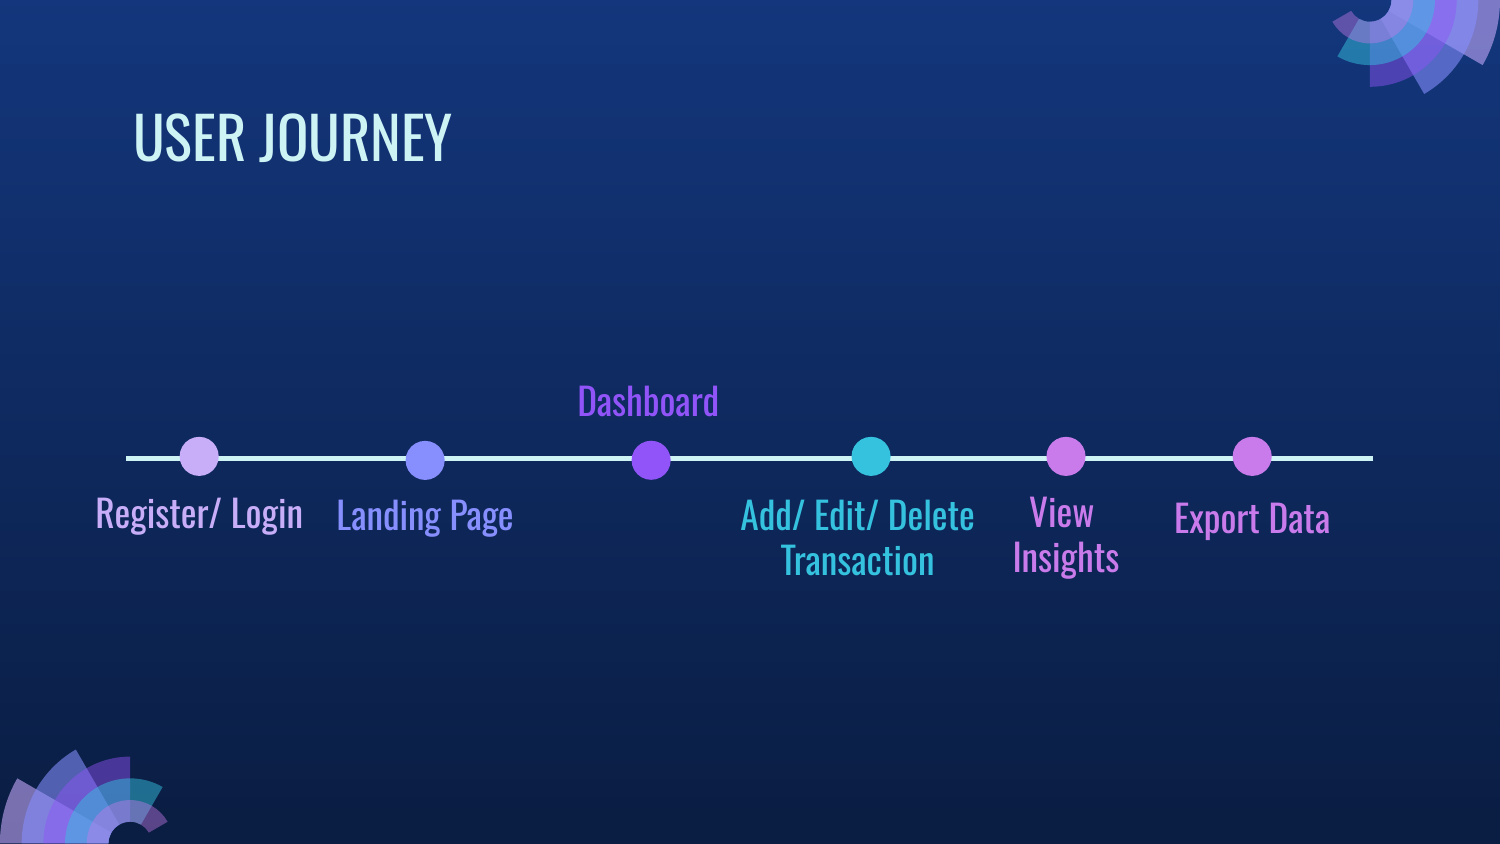

# USER JOURNEY
Dashboard

Add/ Edit/ Delete Transaction
View
Insights
Export Data
Register/ Login
Landing Page